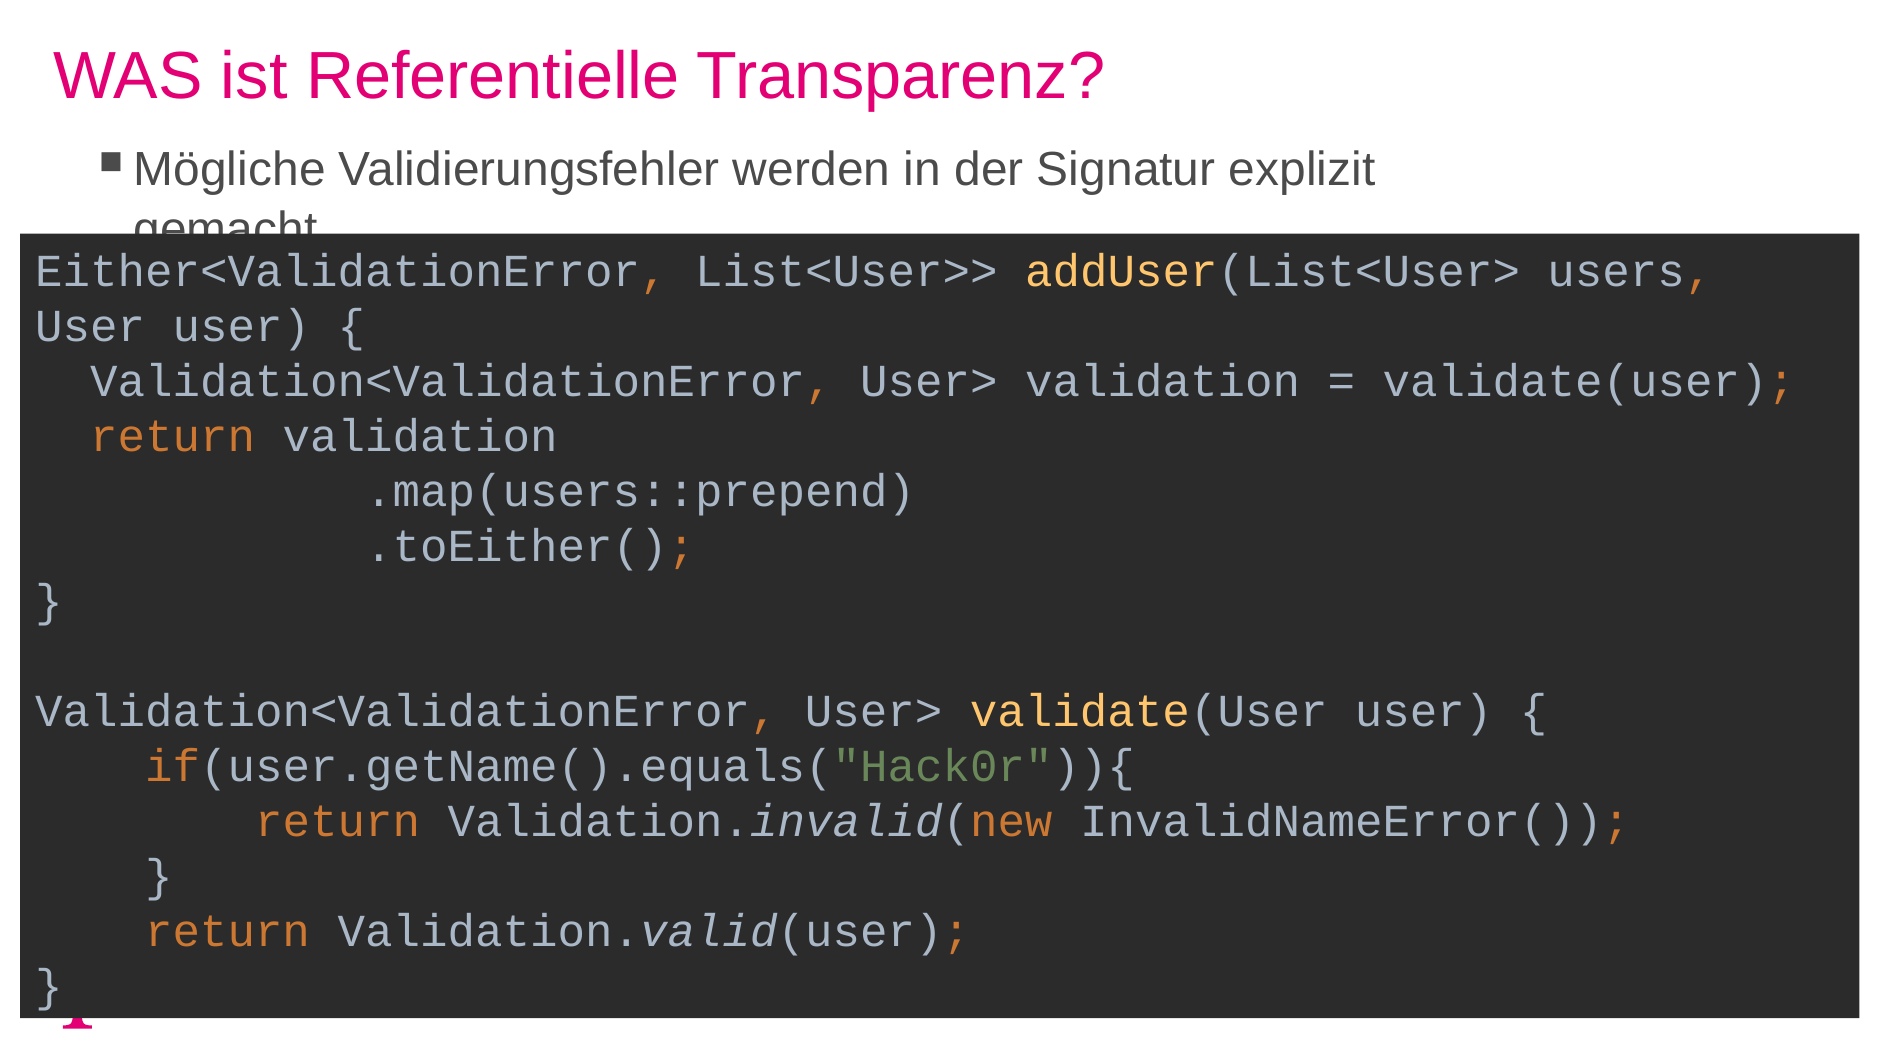

# WAS ist Referentielle Transparenz?
Mögliche Validierungsfehler werden in der Signatur explizit gemacht
Either<ValidationError, List<User>> addUser(List<User> users, User user) {
  Validation<ValidationError, User> validation = validate(user);
  return validation
            .map(users::prepend)
            .toEither();
}
Validation<ValidationError, User> validate(User user) {
    if(user.getName().equals("Hack0r")){
        return Validation.invalid(new InvalidNameError());
    }
    return Validation.valid(user);
}
9